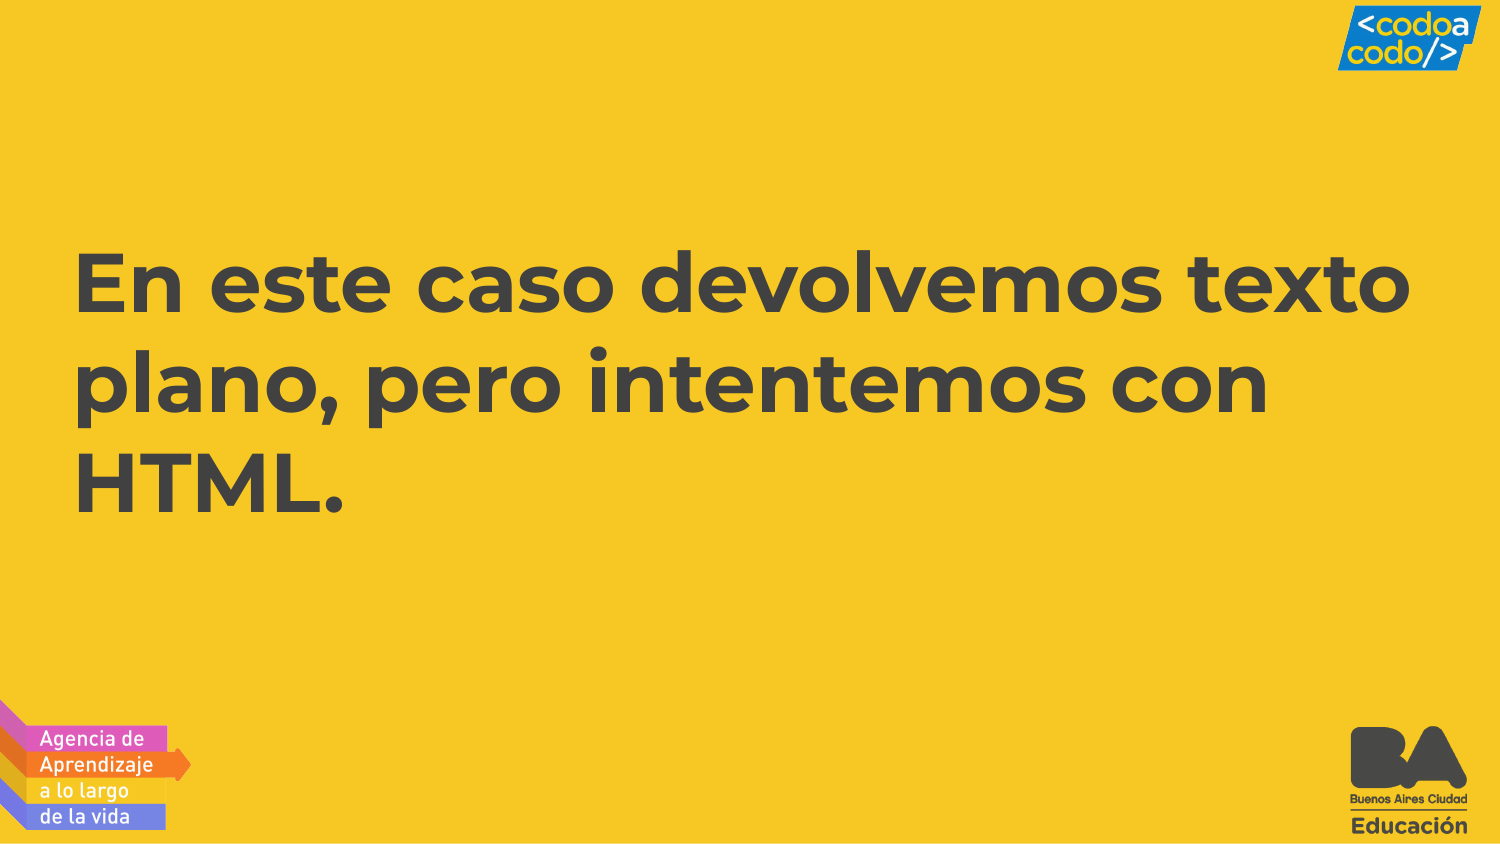

# En este caso devolvemos texto plano, pero intentemos con HTML.